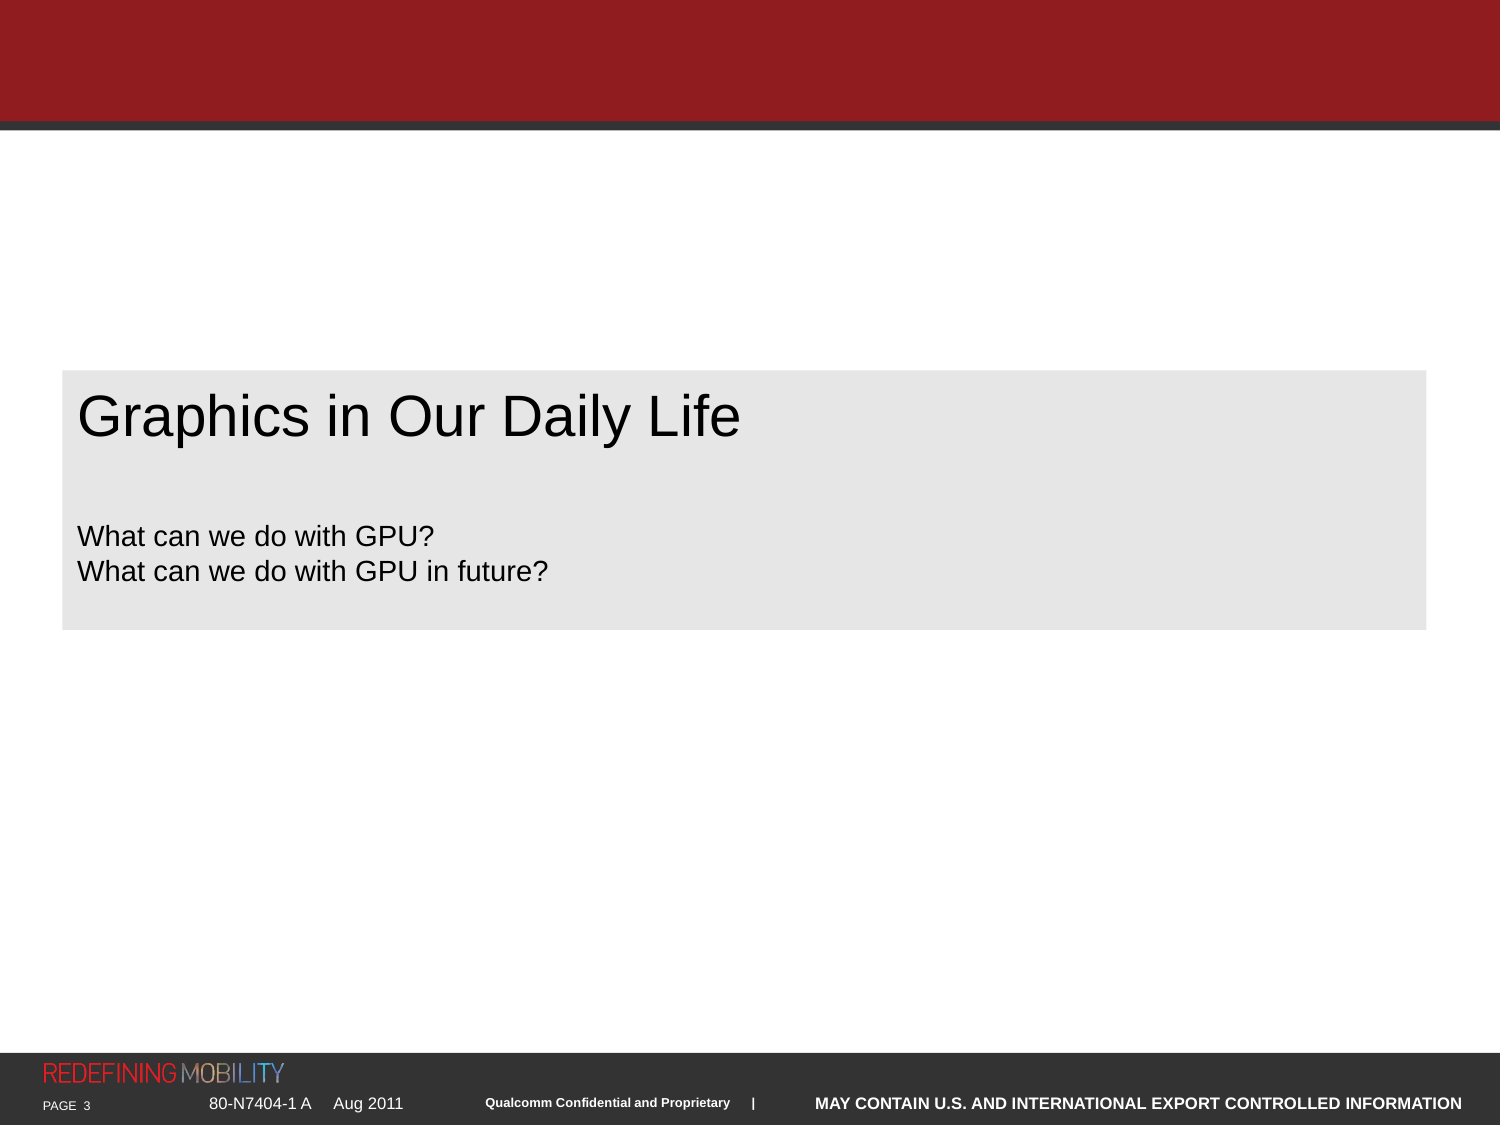

Graphics in Our Daily Life

What can we do with GPU?
What can we do with GPU in future?